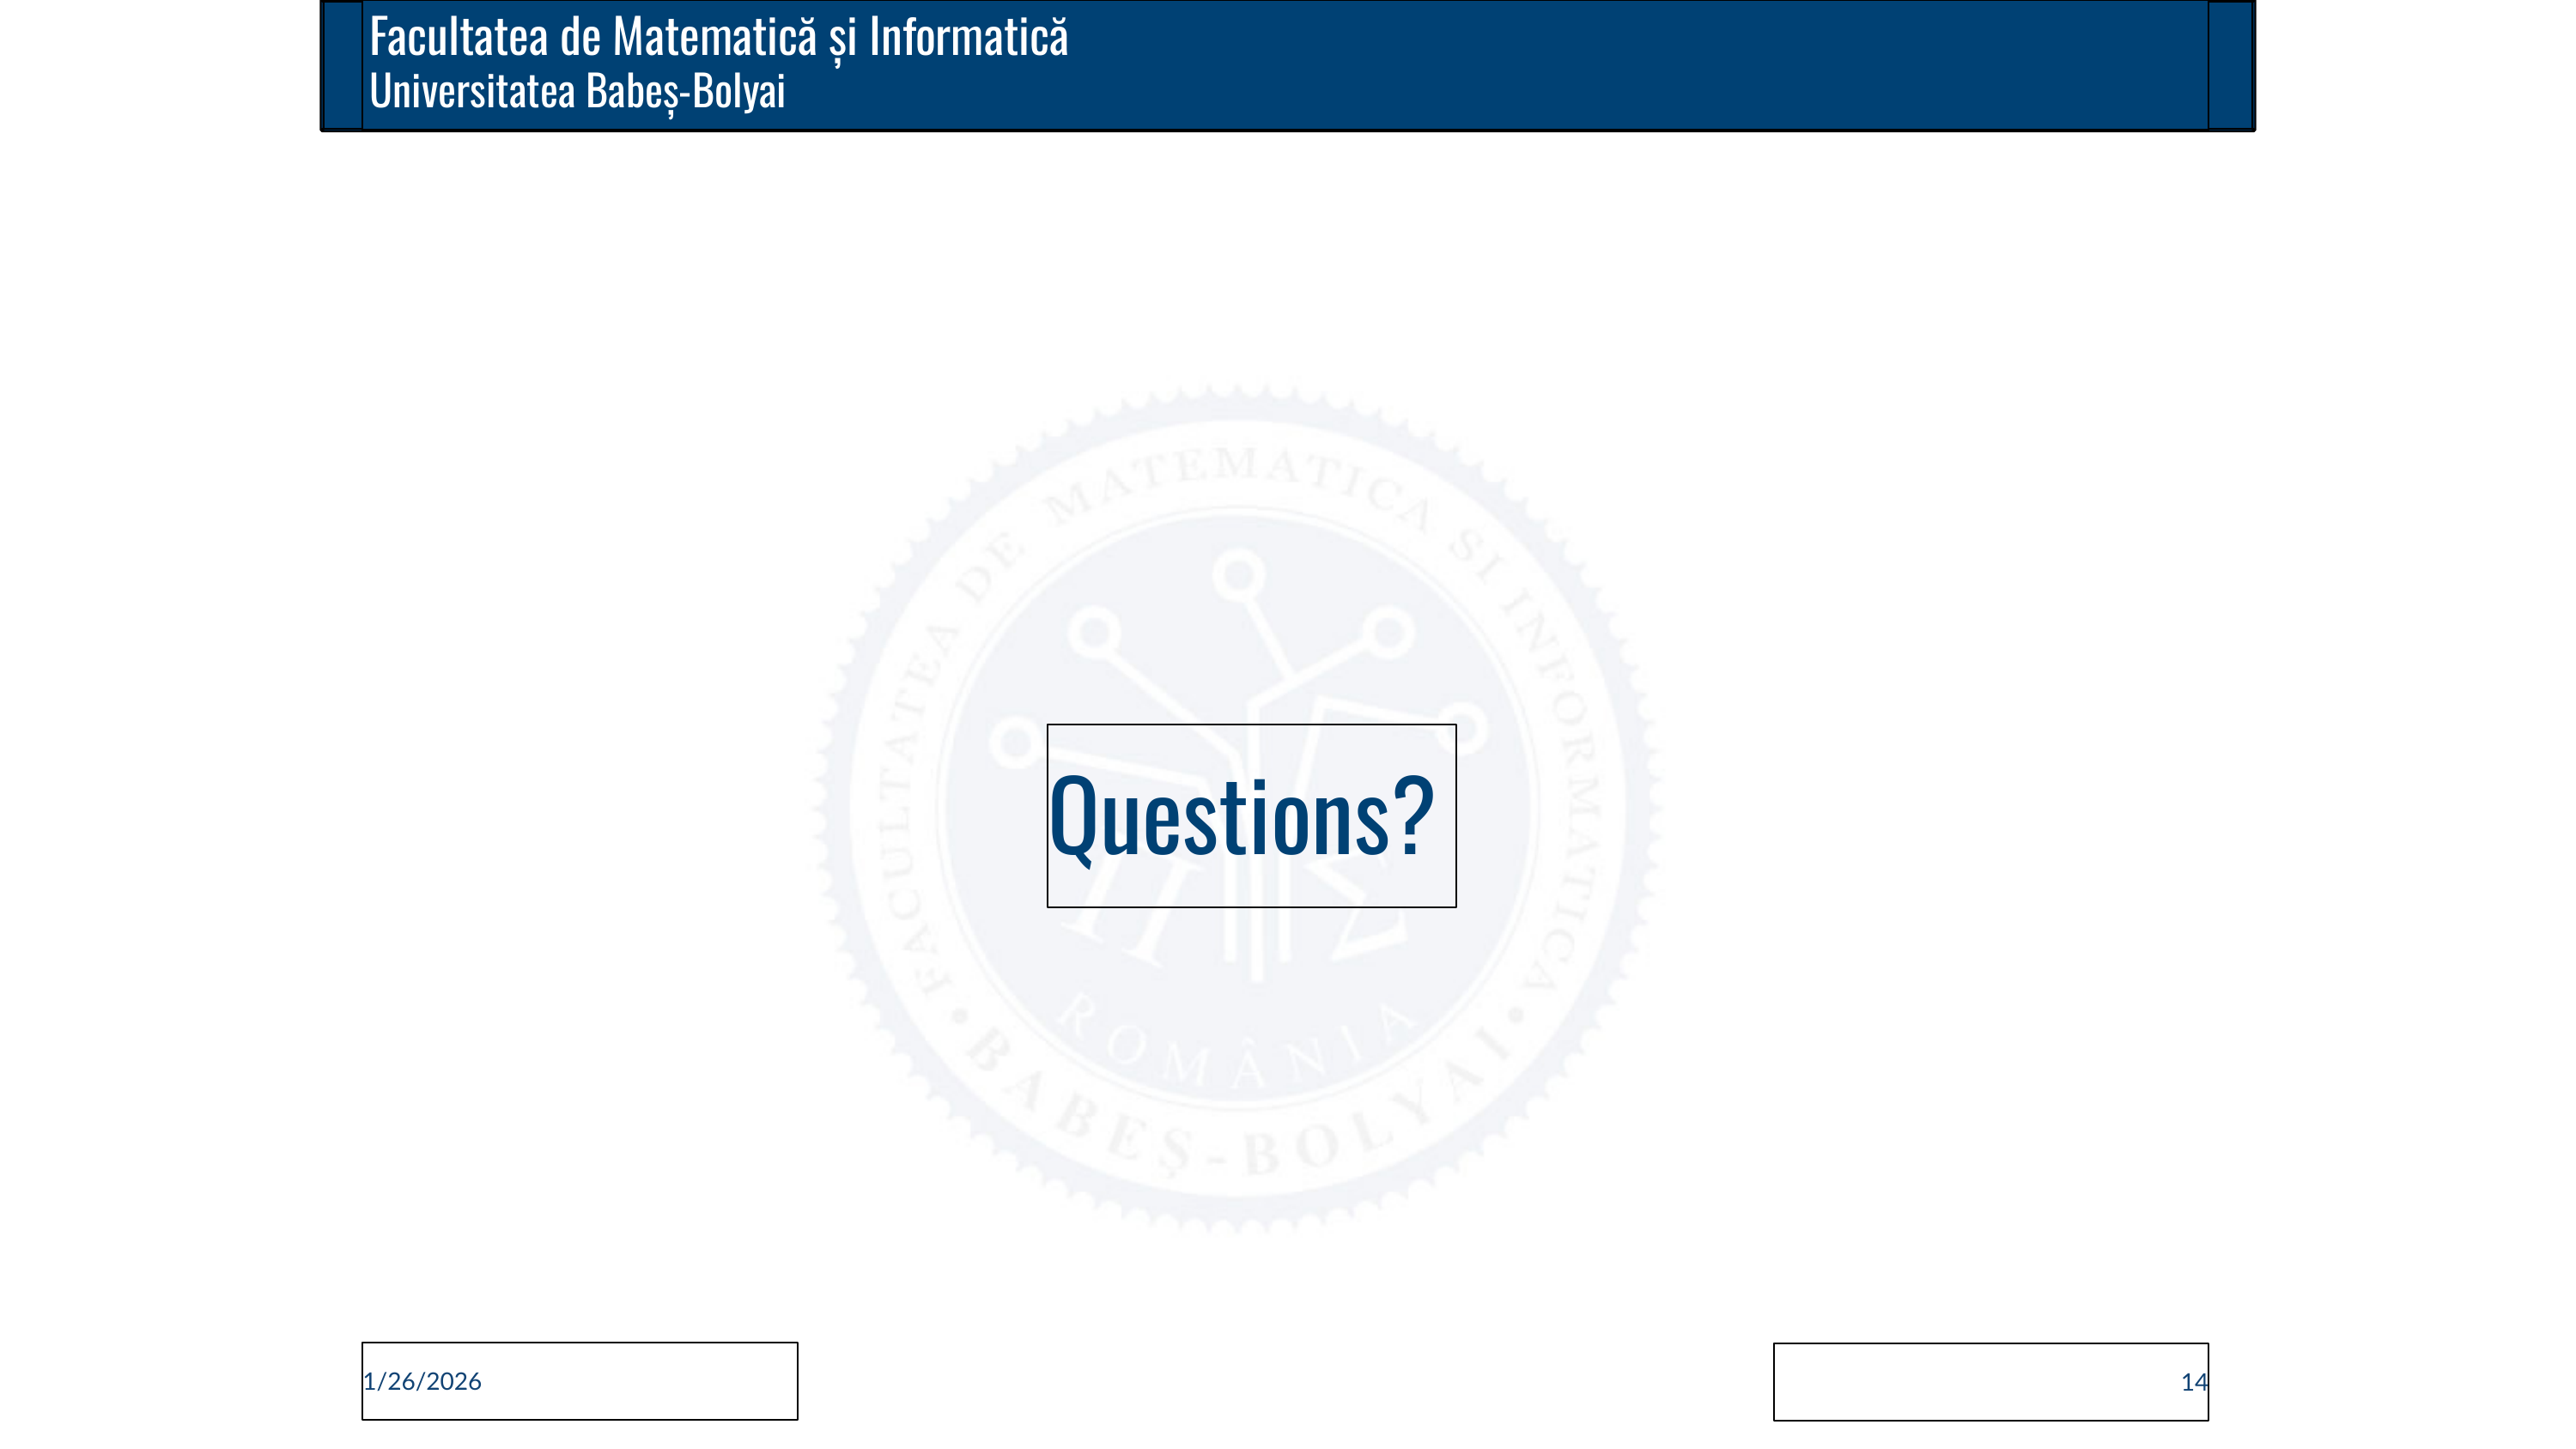

Facultatea de Matematică și Informatică
Universitatea Babeș-Bolyai

Questions?

1/26/2026

14